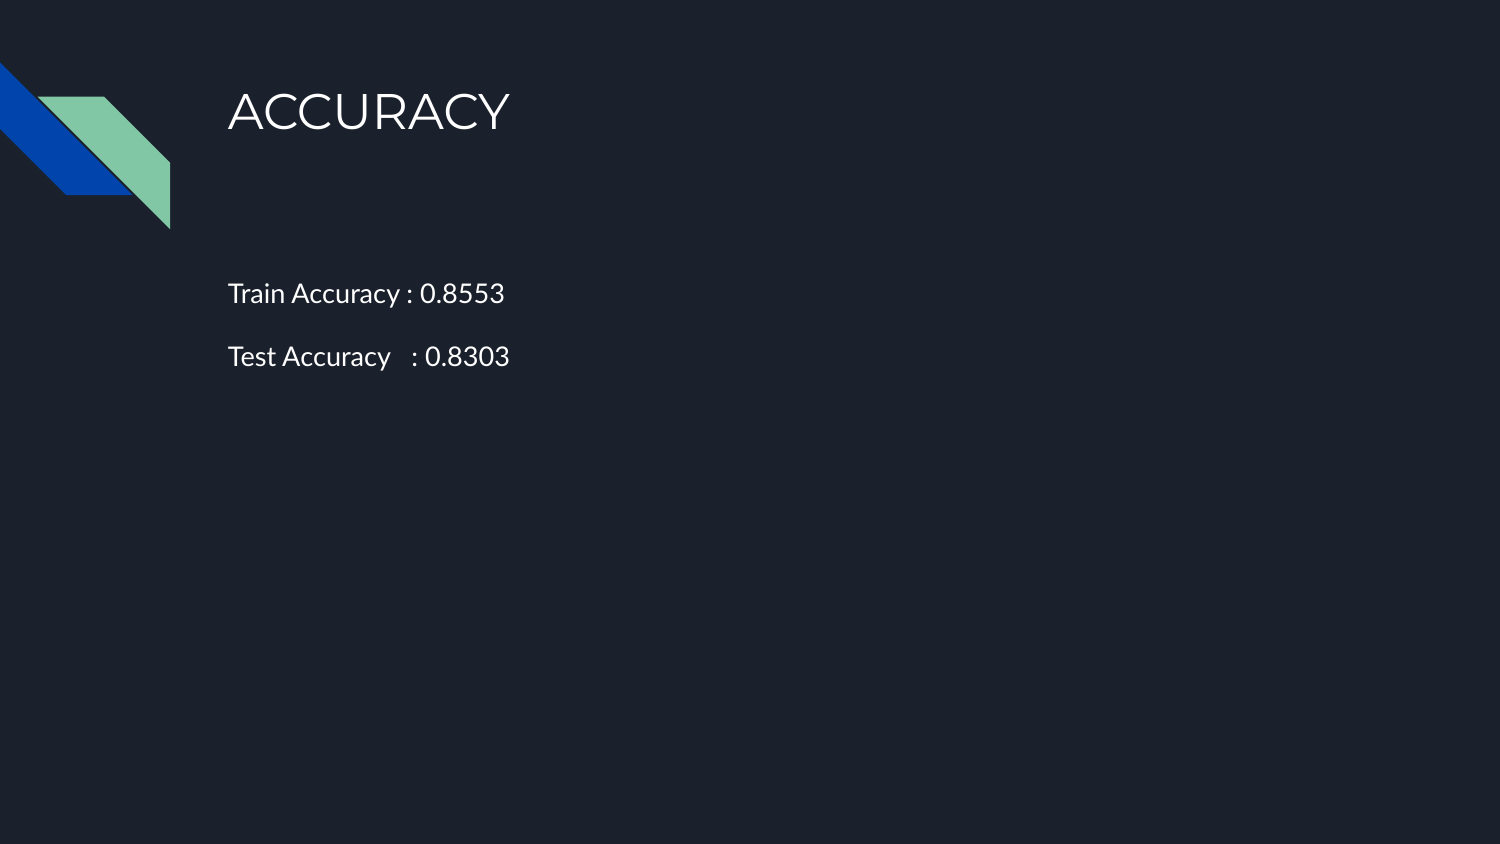

# ACCURACY
Train Accuracy : 0.8553
Test Accuracy   : 0.8303